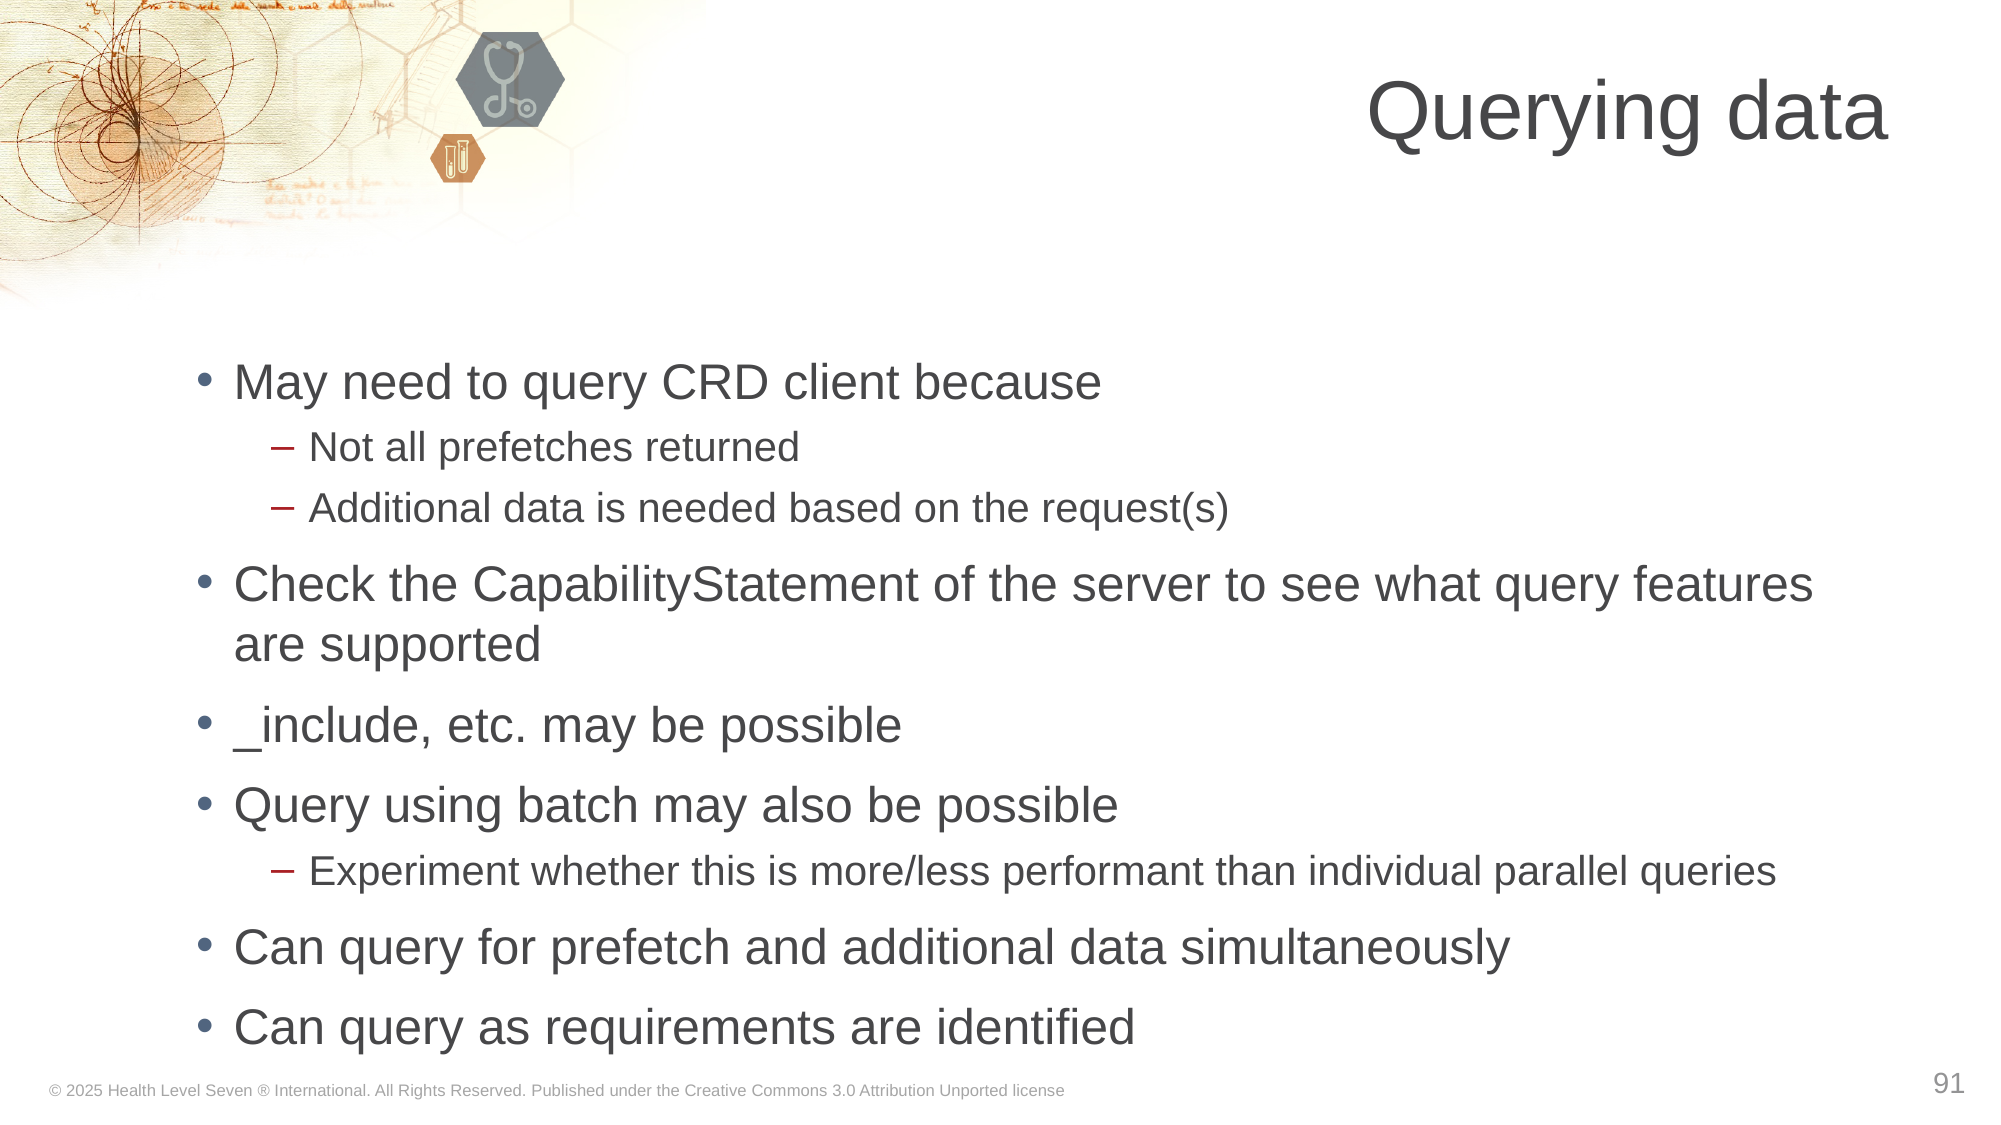

# Querying data
May need to query CRD client because
Not all prefetches returned
Additional data is needed based on the request(s)
Check the CapabilityStatement of the server to see what query features are supported
_include, etc. may be possible
Query using batch may also be possible
Experiment whether this is more/less performant than individual parallel queries
Can query for prefetch and additional data simultaneously
Can query as requirements are identified
91